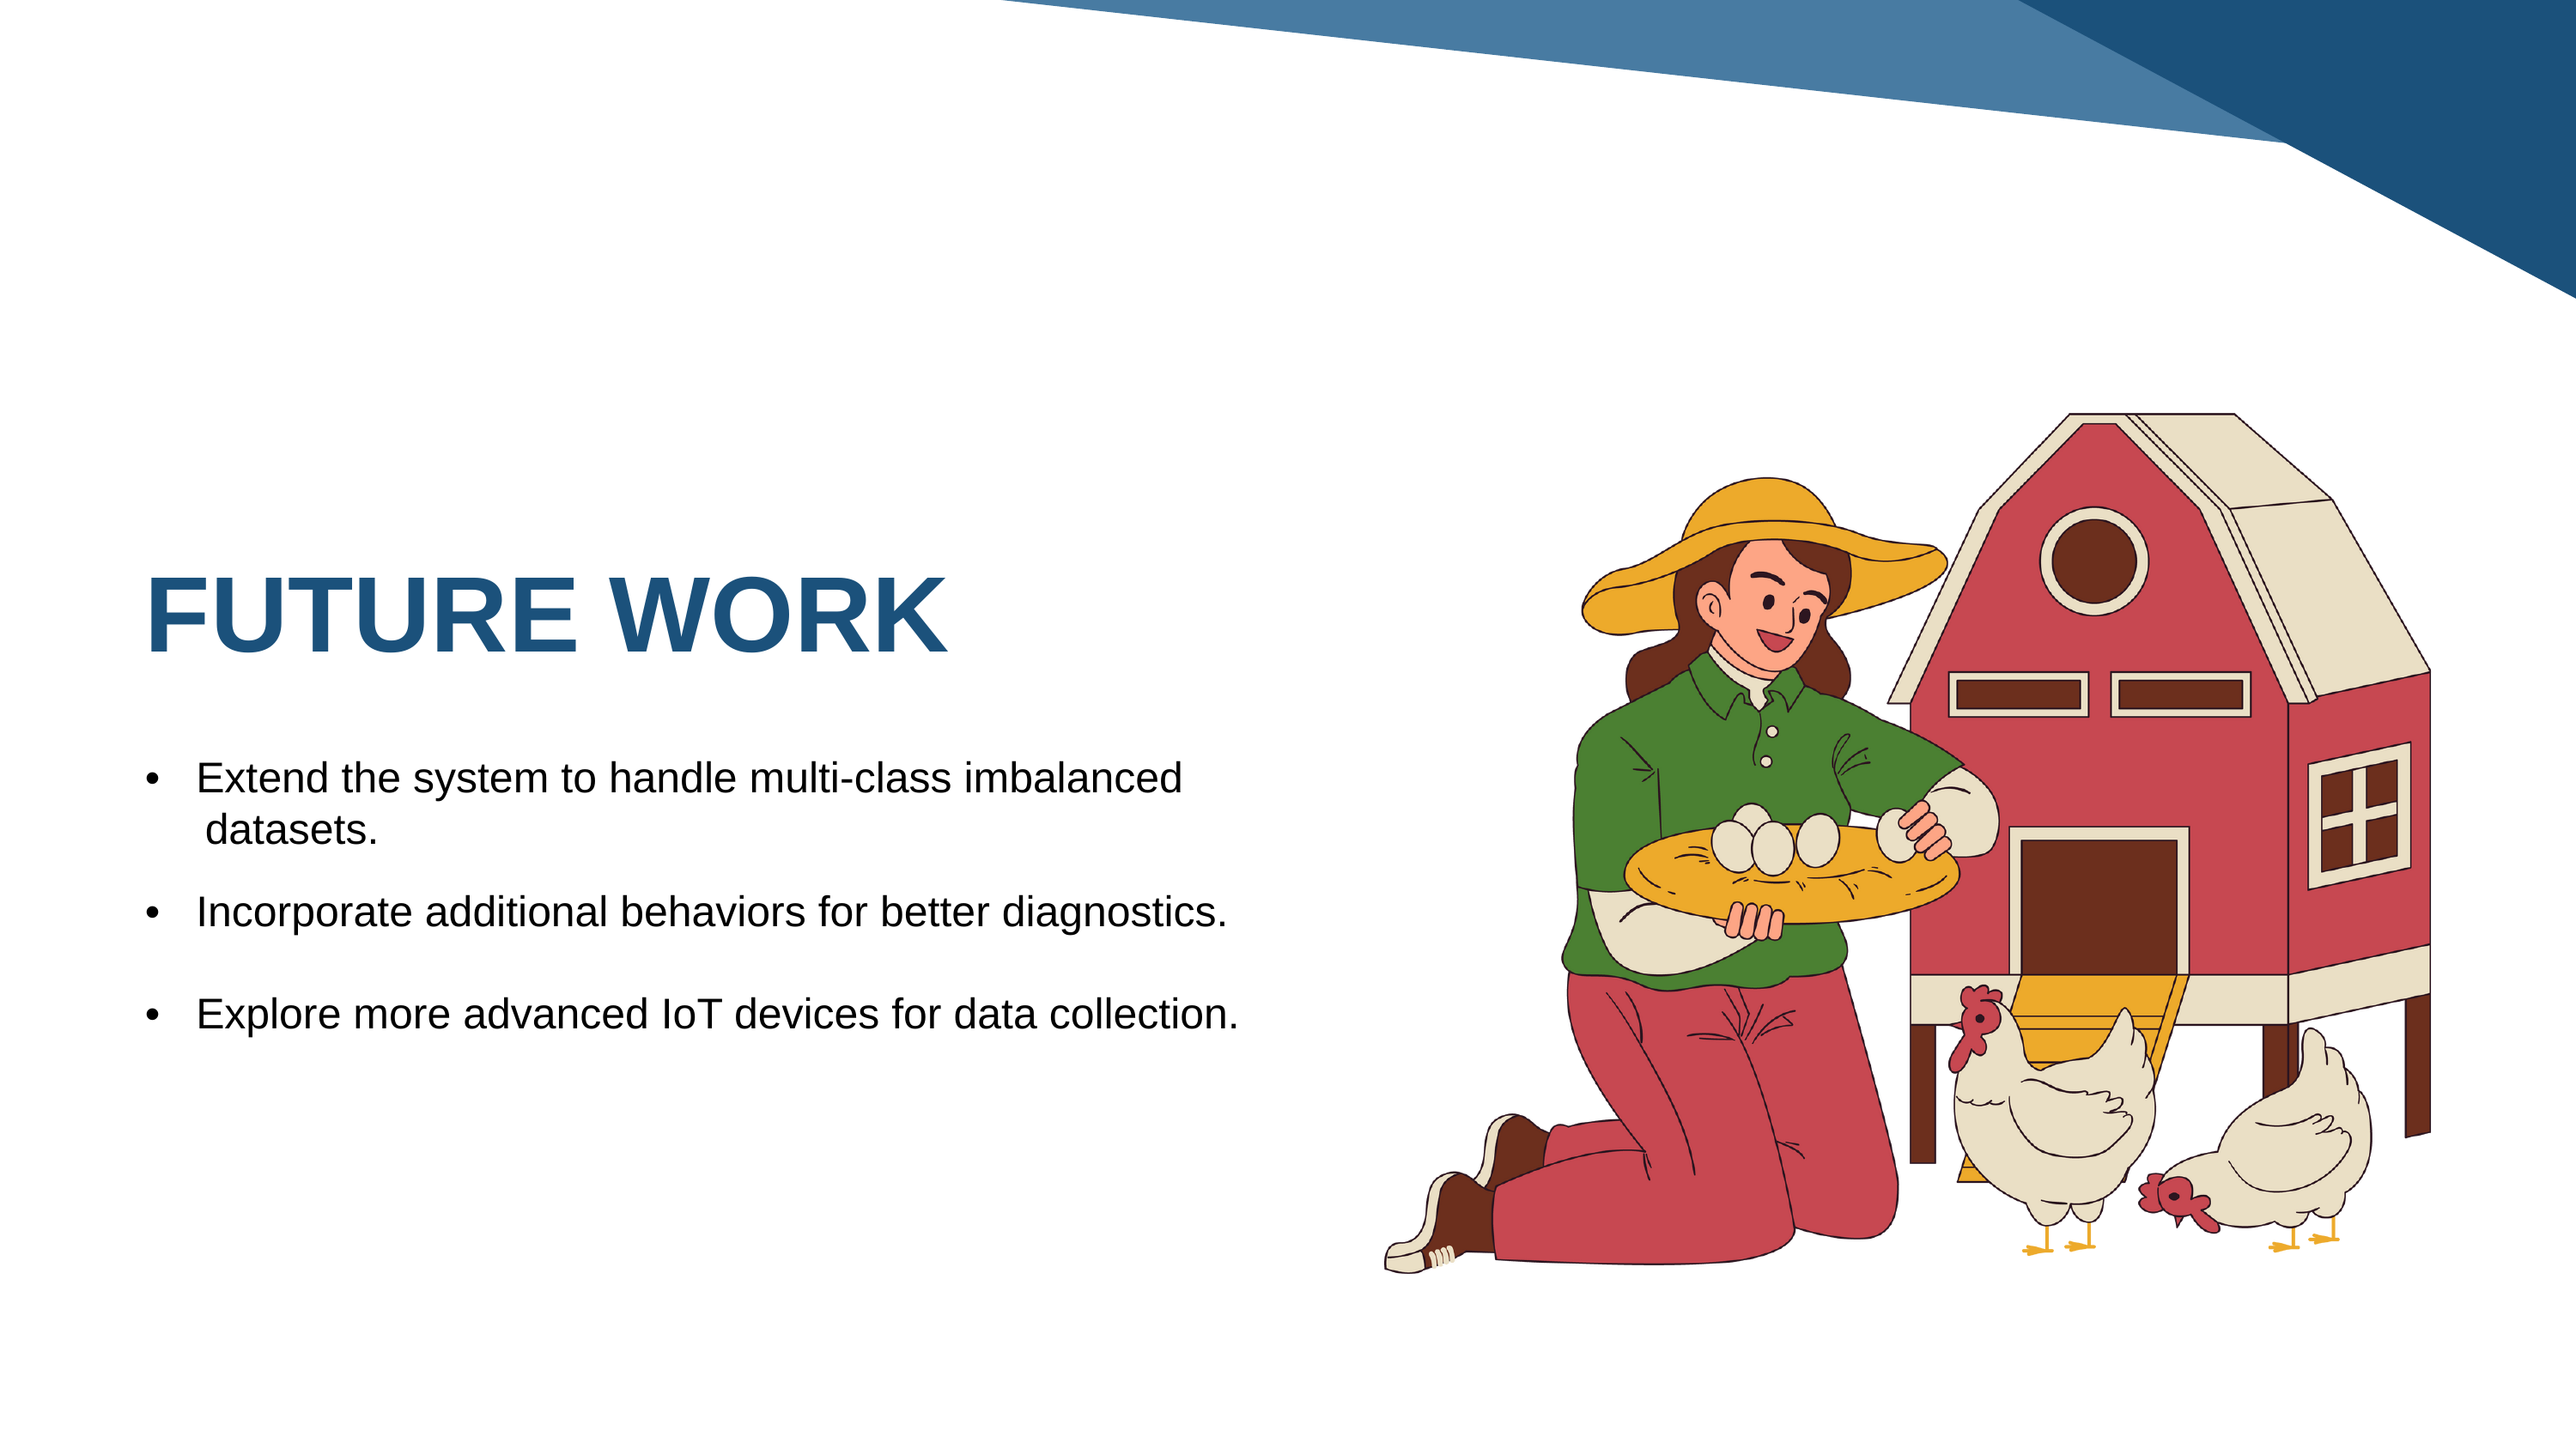

FUTURE WORK
•   Extend the system to handle multi-class imbalanced
     datasets.

•   Incorporate additional behaviors for better diagnostics.

•   Explore more advanced IoT devices for data collection.